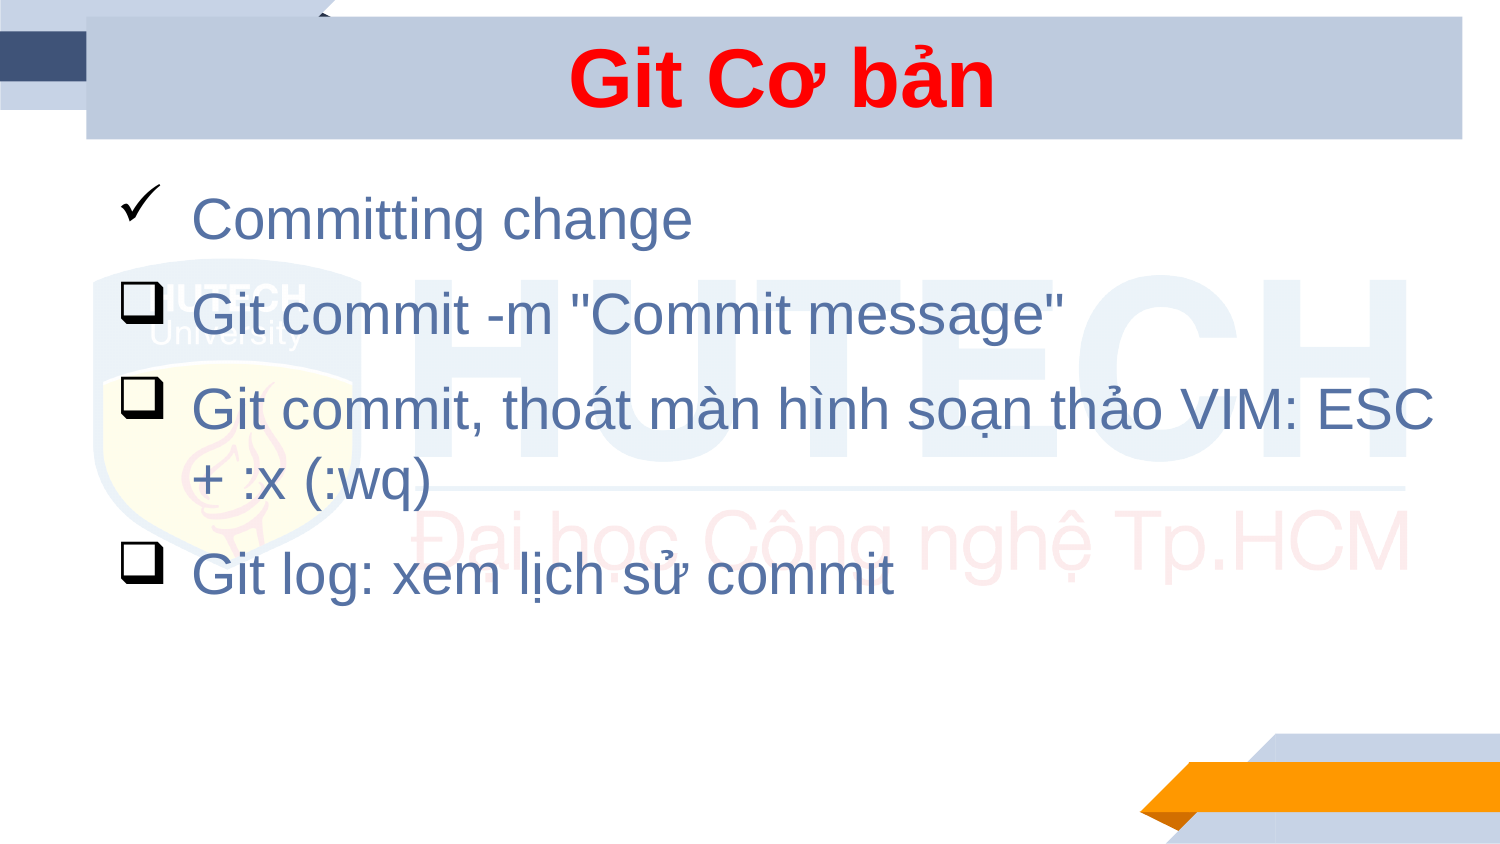

Git Cơ bản
Committing change
Git commit -m "Commit message"
Git commit, thoát màn hình soạn thảo VIM: ESC + :x (:wq)
Git log: xem lịch sử commit

23